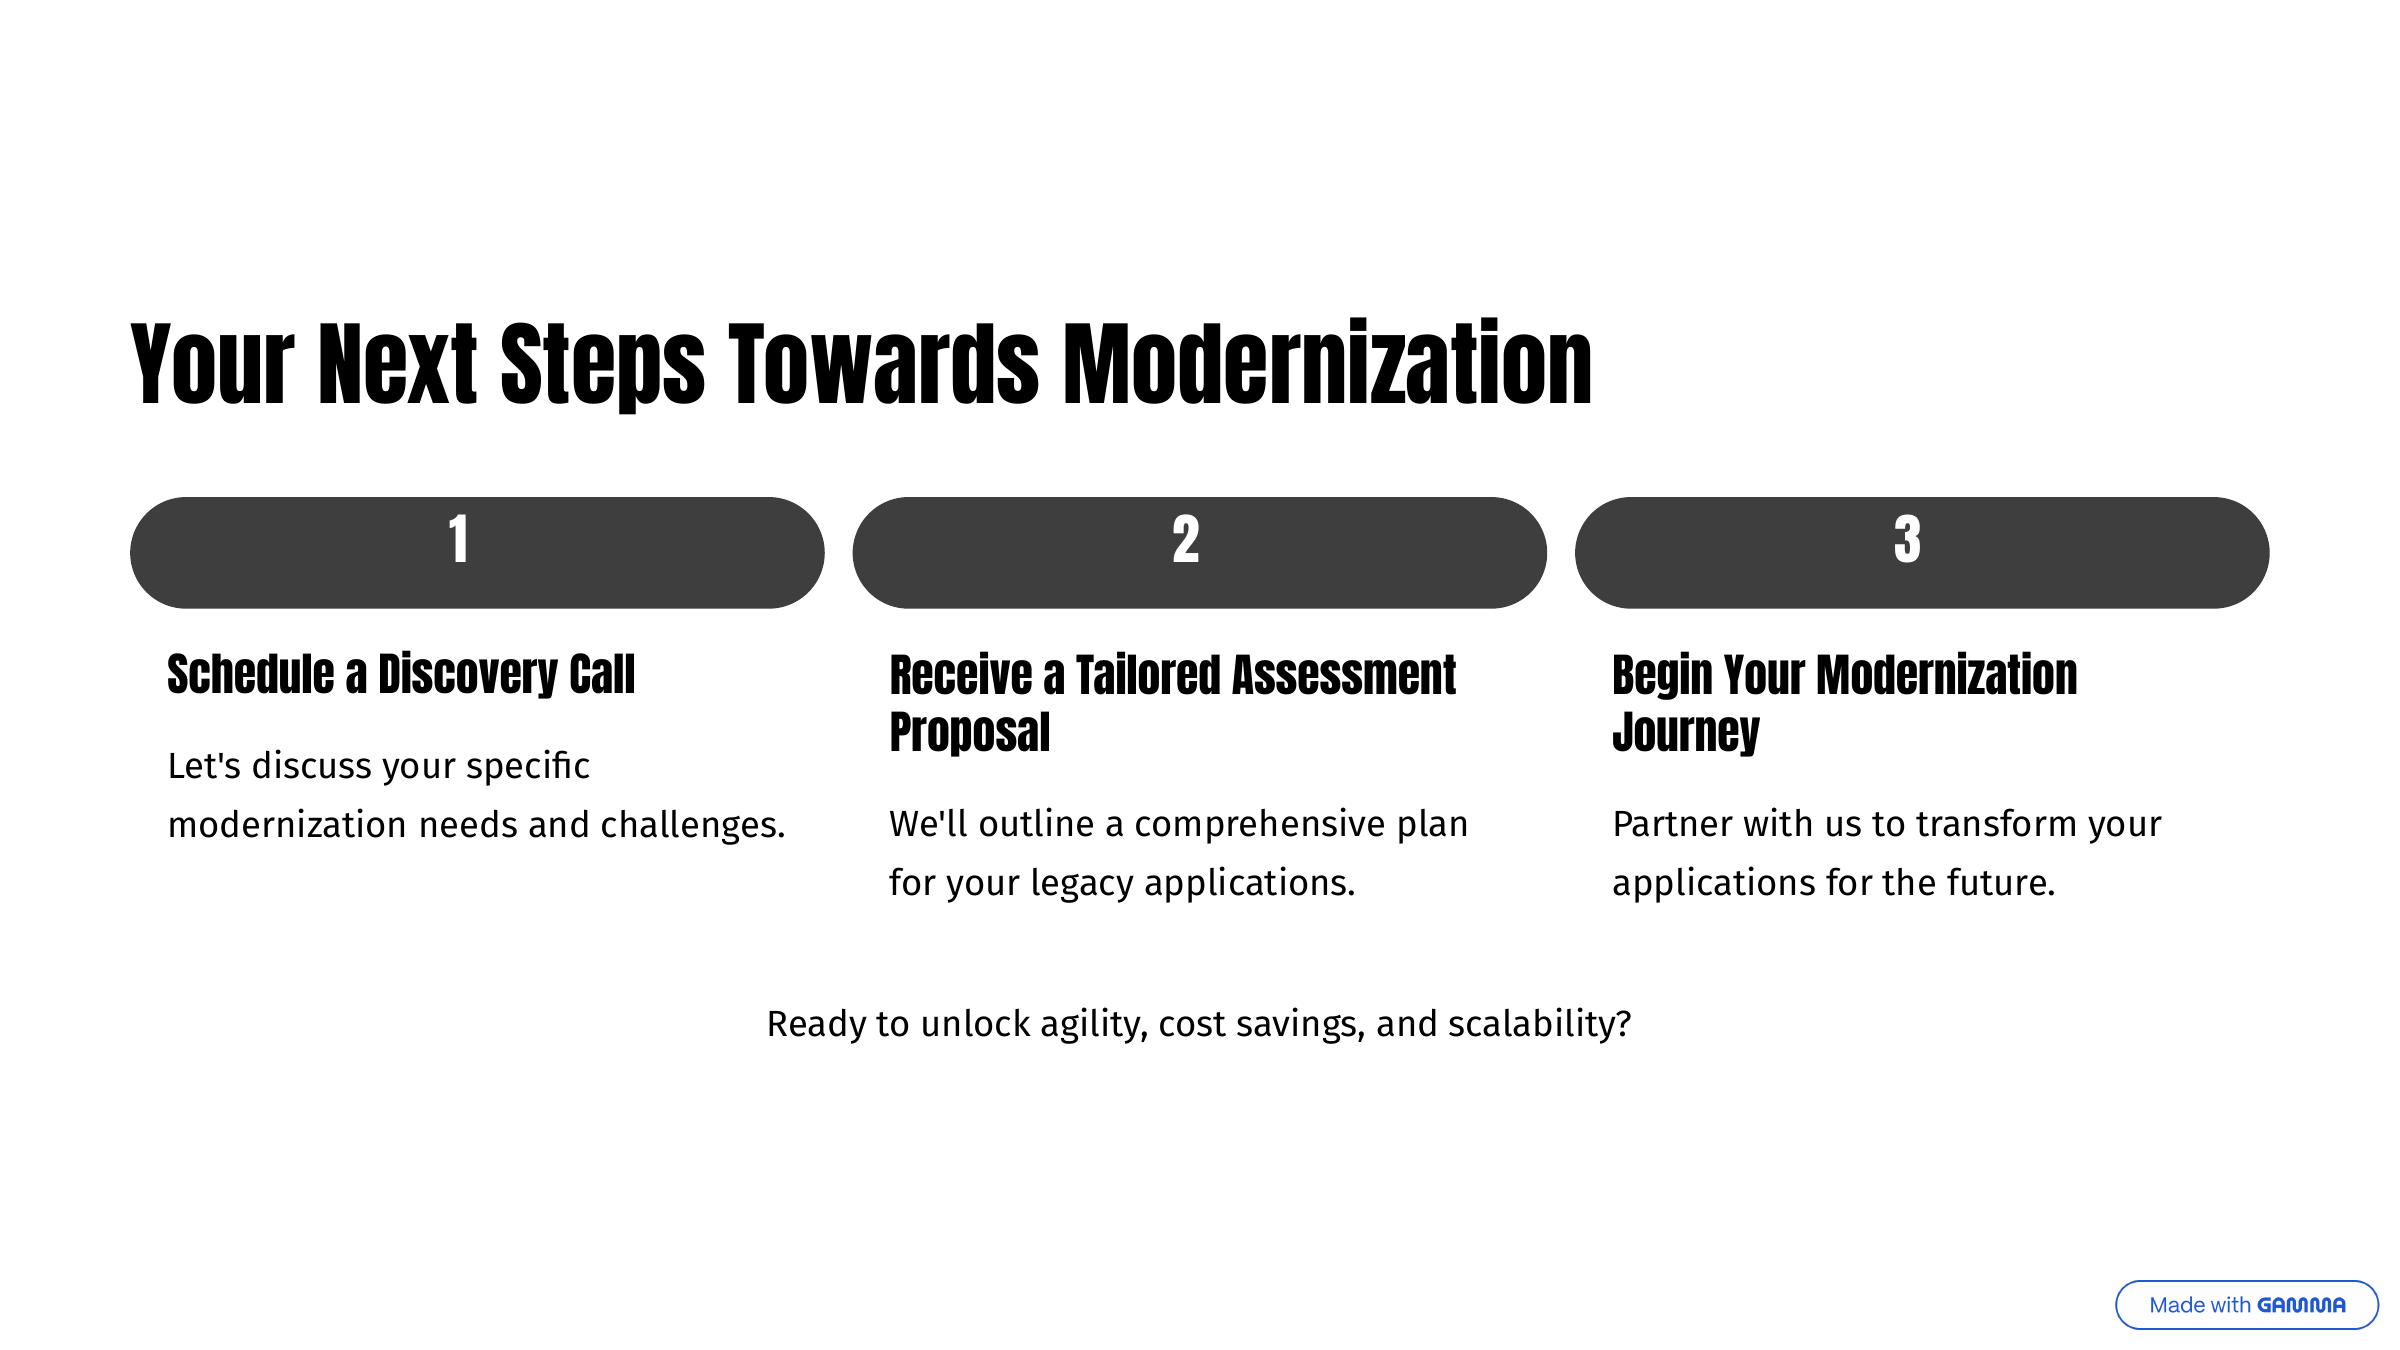

Your Next Steps Towards Modernization

1
2
3
Schedule a Discovery Call
Receive a Tailored Assessment Proposal
Begin Your Modernization Journey
Let's discuss your specific modernization needs and challenges.
We'll outline a comprehensive plan for your legacy applications.
Partner with us to transform your applications for the future.
Ready to unlock agility, cost savings, and scalability?